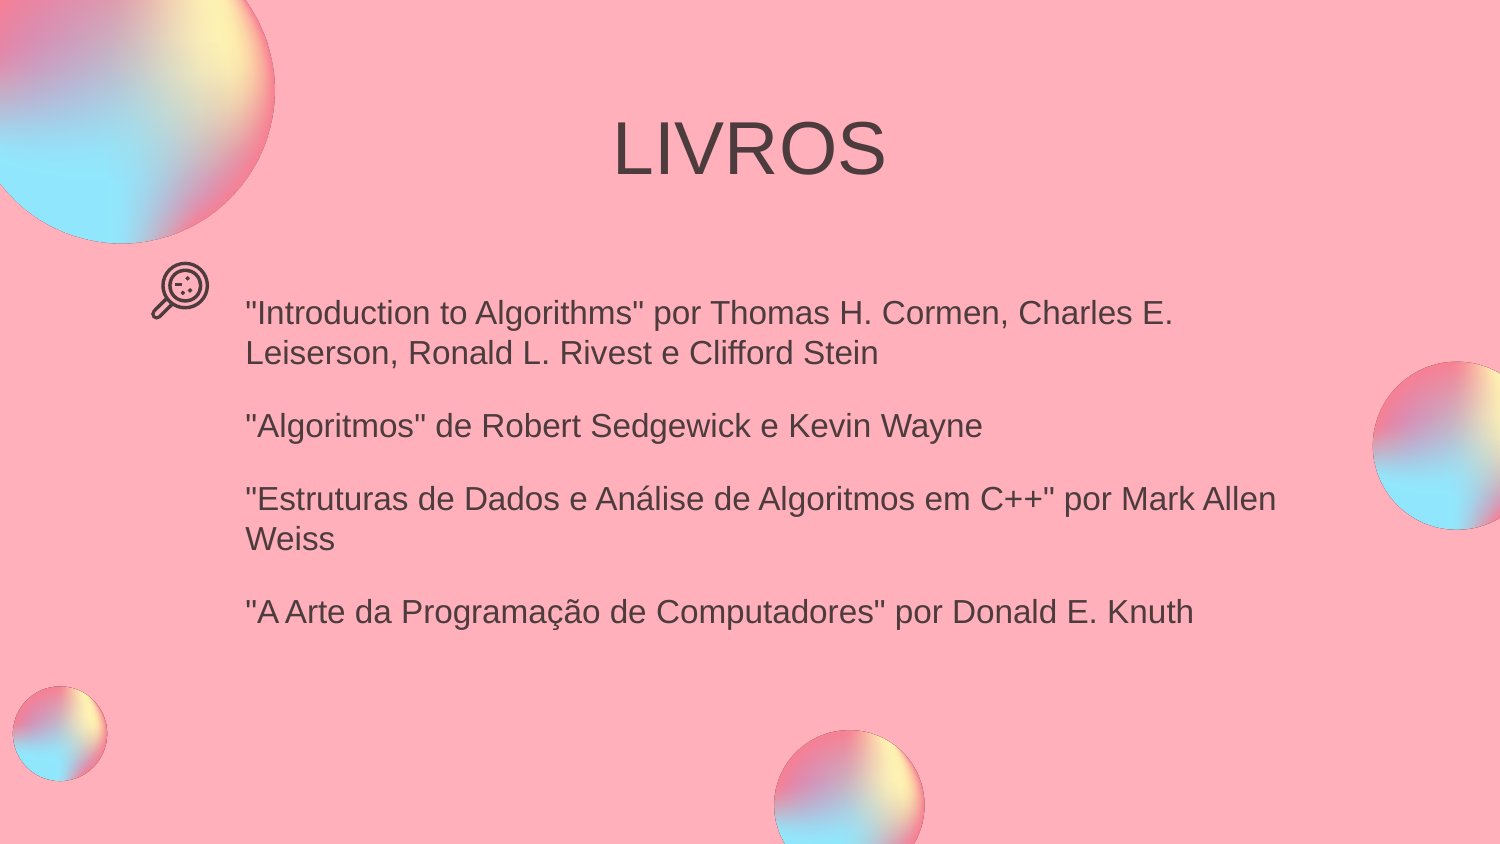

# LIVROS

"Introduction to Algorithms" por Thomas H. Cormen, Charles E. Leiserson, Ronald L. Rivest e Clifford Stein
"Algoritmos" de Robert Sedgewick e Kevin Wayne
"Estruturas de Dados e Análise de Algoritmos em C++" por Mark Allen Weiss
"A Arte da Programação de Computadores" por Donald E. Knuth